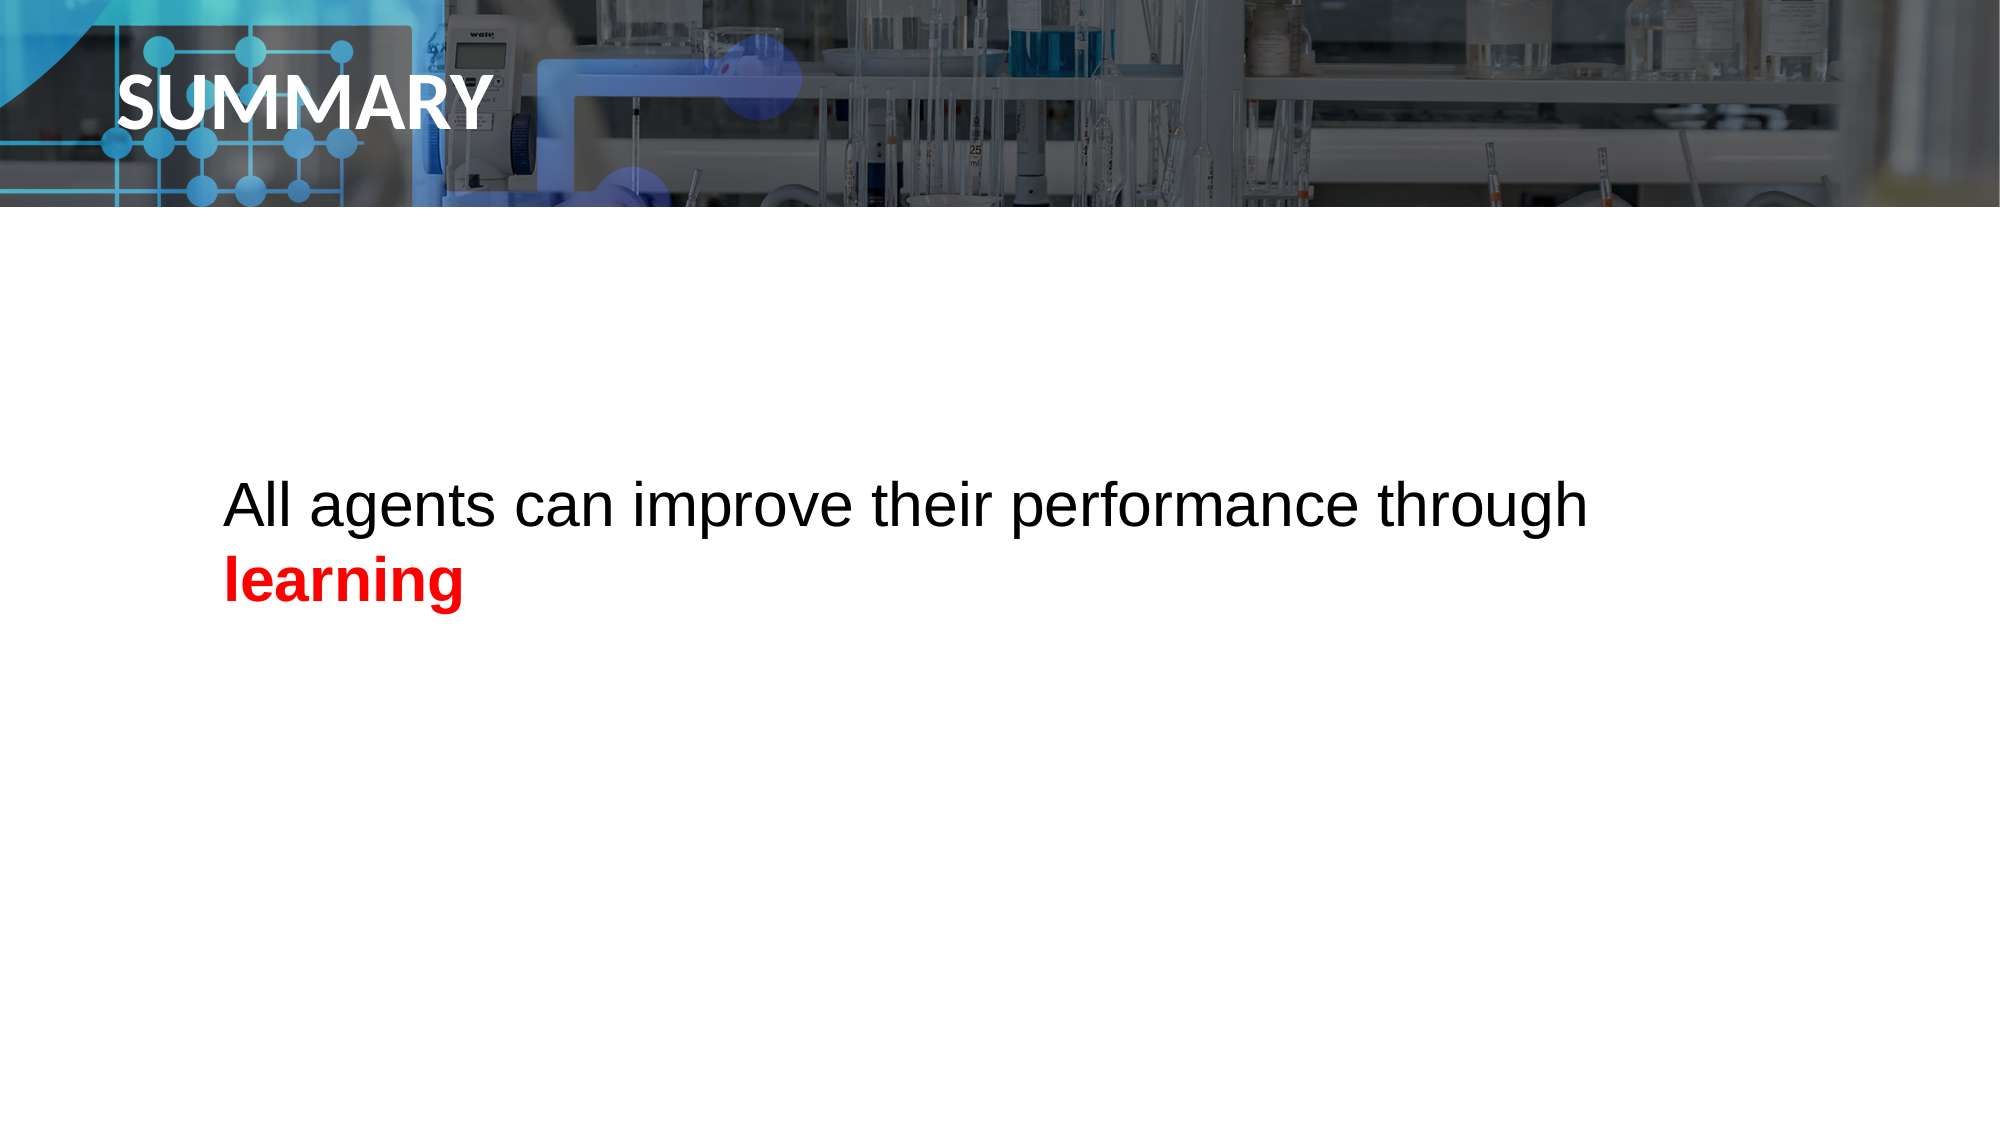

# SUMMARY
All agents can improve their performance through learning